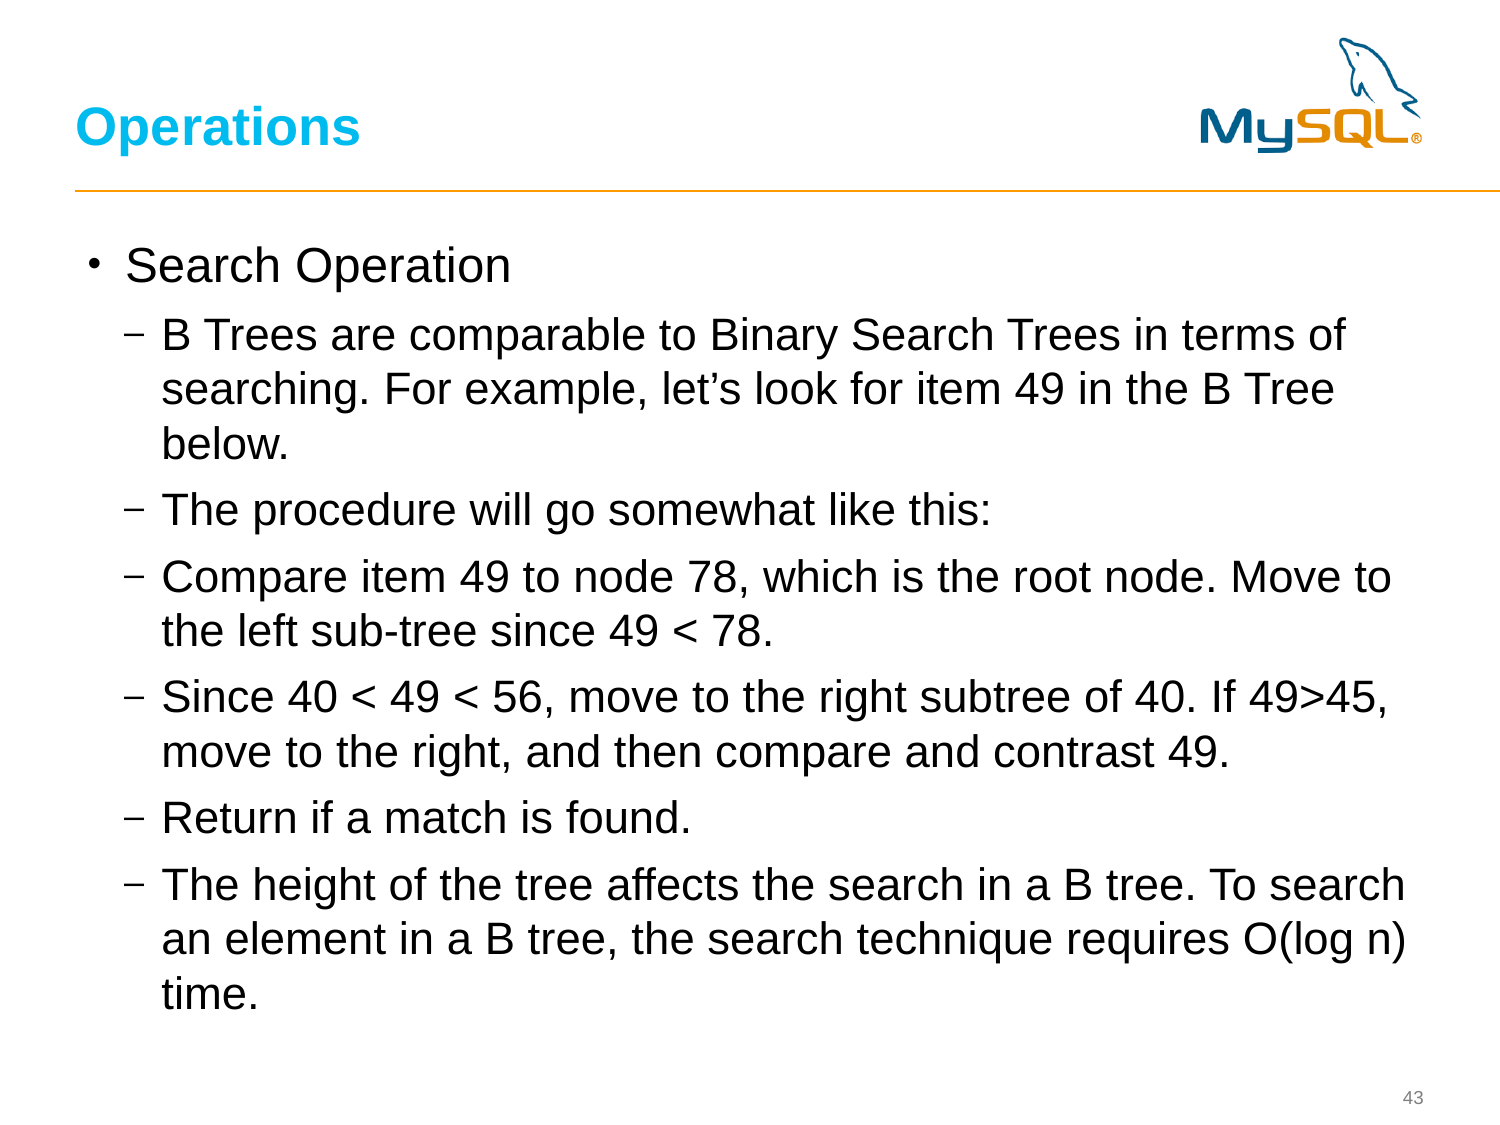

# Operations
Search Operation
B Trees are comparable to Binary Search Trees in terms of searching. For example, let’s look for item 49 in the B Tree below.
The procedure will go somewhat like this:
Compare item 49 to node 78, which is the root node. Move to the left sub-tree since 49 < 78.
Since 40 < 49 < 56, move to the right subtree of 40. If 49>45, move to the right, and then compare and contrast 49.
Return if a match is found.
The height of the tree affects the search in a B tree. To search an element in a B tree, the search technique requires O(log n) time.